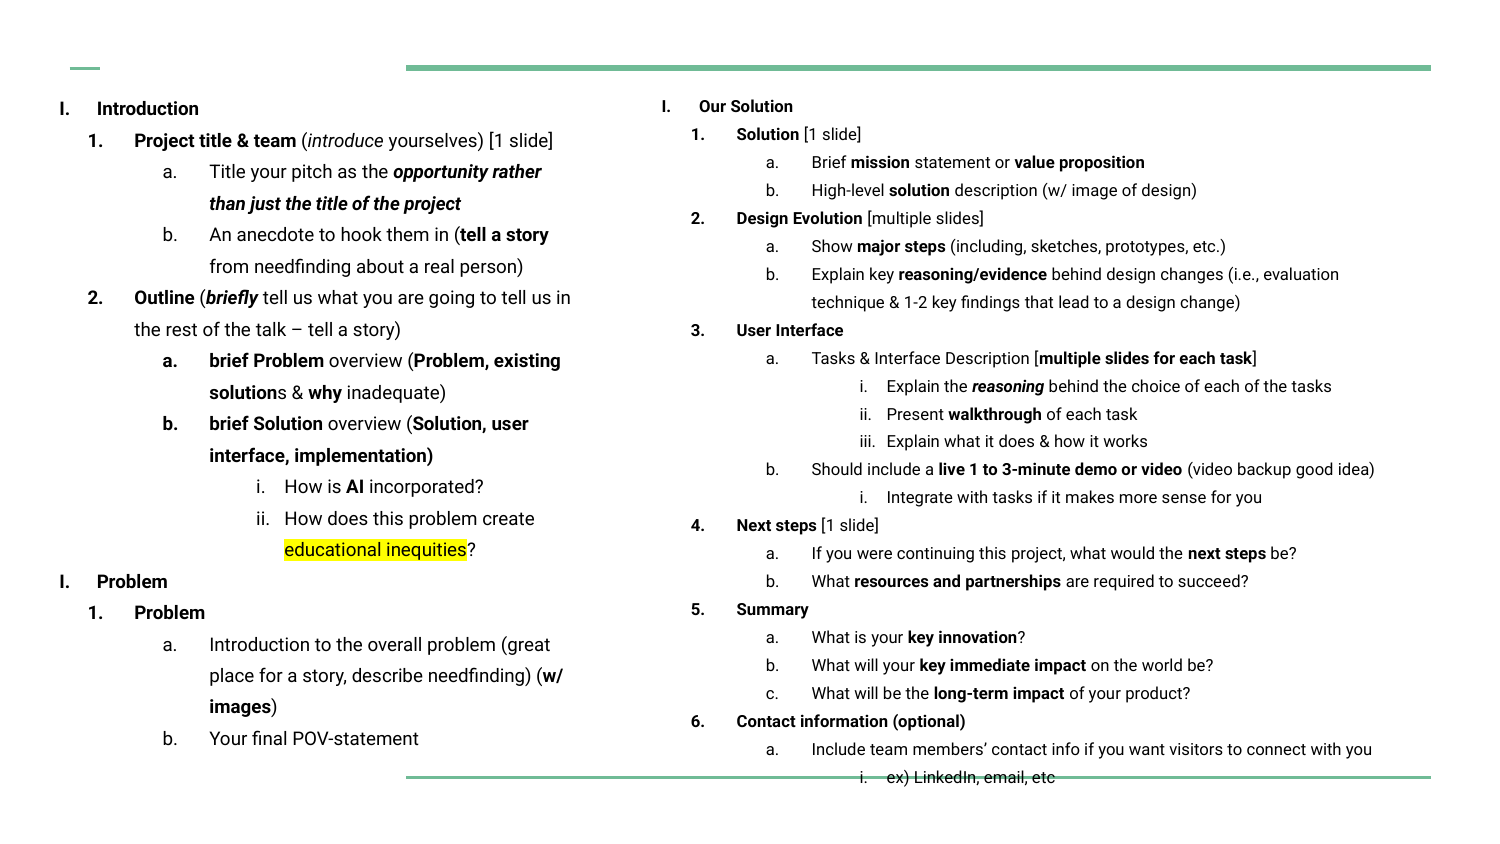

Introduction
Project title & team (introduce yourselves) [1 slide]
Title your pitch as the opportunity rather than just the title of the project
An anecdote to hook them in (tell a story from needfinding about a real person)
Outline (briefly tell us what you are going to tell us in the rest of the talk – tell a story)
brief Problem overview (Problem, existing solutions & why inadequate)
brief Solution overview (Solution, user interface, implementation)
How is AI incorporated?
How does this problem create educational inequities?
Problem
Problem
Introduction to the overall problem (great place for a story, describe needfinding) (w/ images)
Your final POV-statement

Our Solution
Solution [1 slide]
Brief mission statement or value proposition
High-level solution description (w/ image of design)
Design Evolution [multiple slides]
Show major steps (including, sketches, prototypes, etc.)
Explain key reasoning/evidence behind design changes (i.e., evaluation technique & 1-2 key findings that lead to a design change)
User Interface
Tasks & Interface Description [multiple slides for each task]
Explain the reasoning behind the choice of each of the tasks
Present walkthrough of each task
Explain what it does & how it works
Should include a live 1 to 3-minute demo or video (video backup good idea)
Integrate with tasks if it makes more sense for you
Next steps [1 slide]
If you were continuing this project, what would the next steps be?
What resources and partnerships are required to succeed?
Summary
What is your key innovation?
What will your key immediate impact on the world be?
What will be the long-term impact of your product?
Contact information (optional)
Include team members’ contact info if you want visitors to connect with you
ex) LinkedIn, email, etc